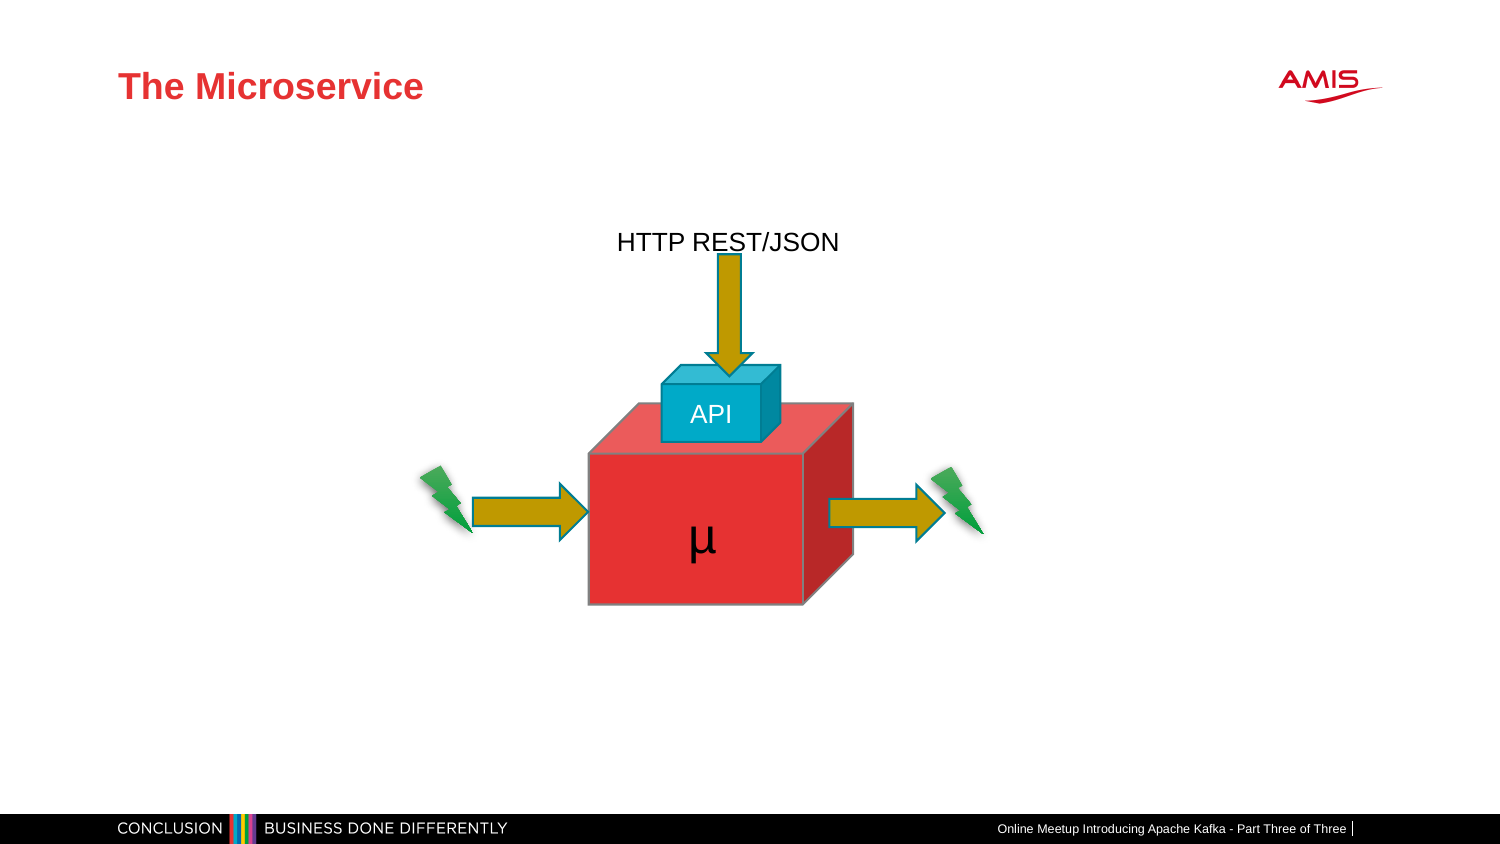

# The Microservice

HTTP REST/JSON

API

µ
Online Meetup Introducing Apache Kafka - Part Three of Three